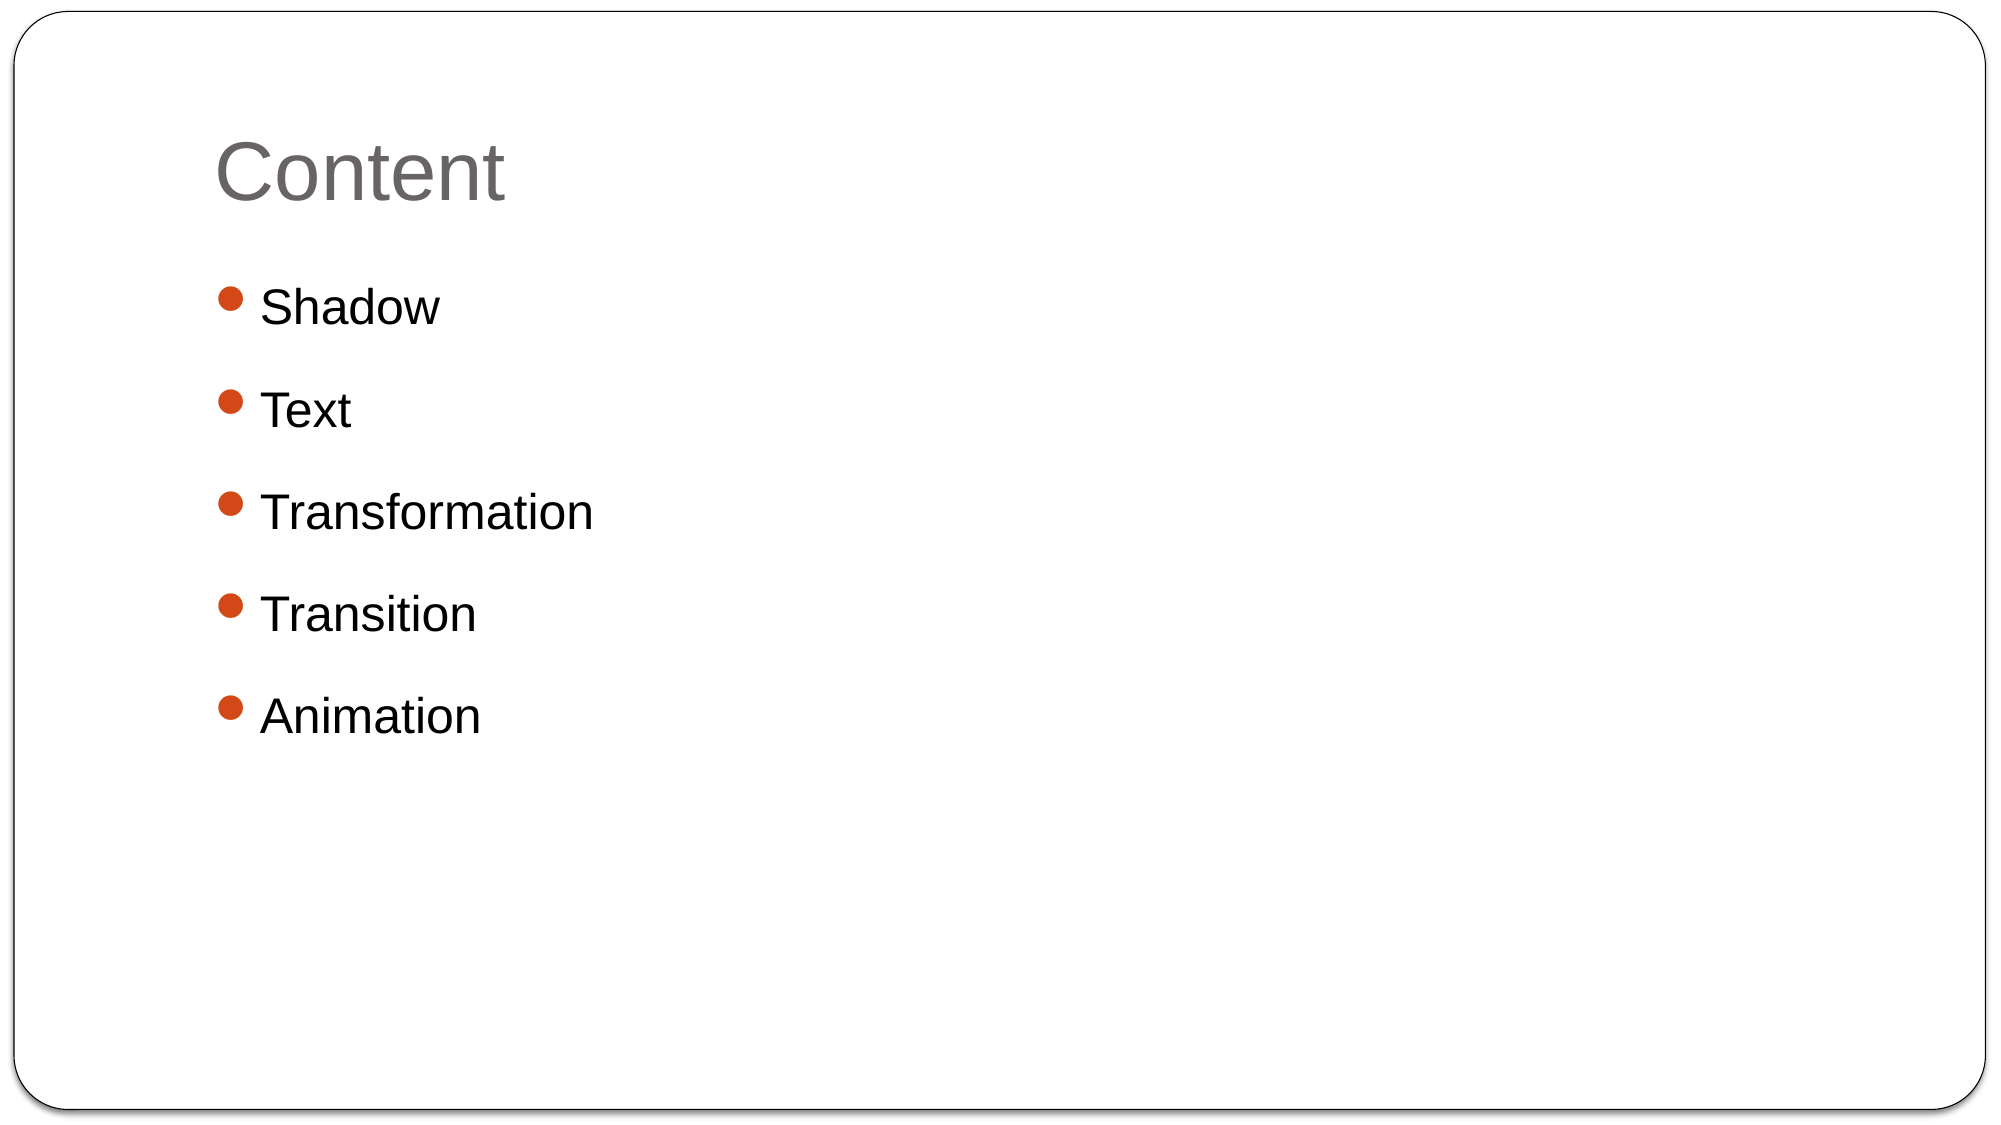

# Content
Shadow
Text
Transformation
Transition
Animation